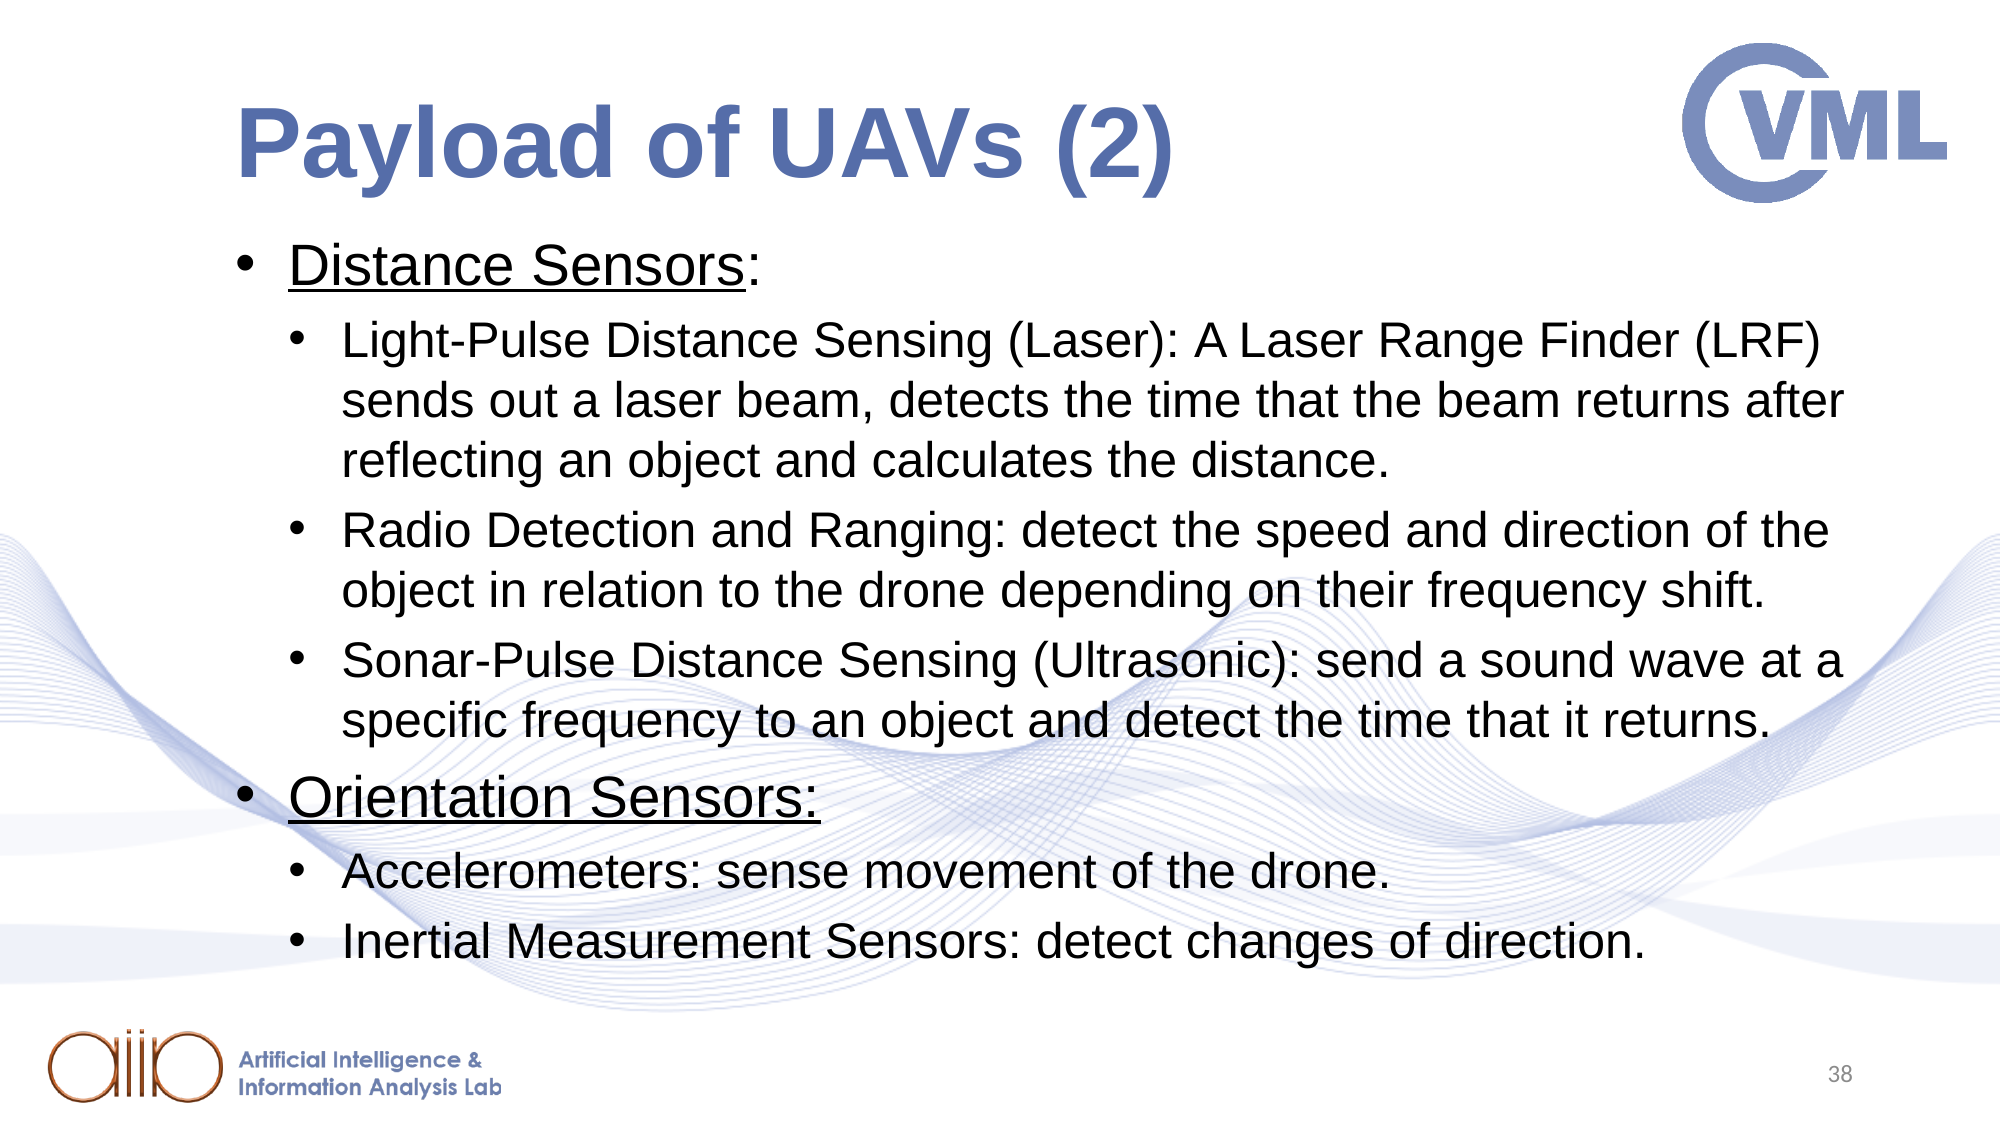

# Payload of UAVs (2)
Distance Sensors:
Light-Pulse Distance Sensing (Laser): A Laser Range Finder (LRF) sends out a laser beam, detects the time that the beam returns after reflecting an object and calculates the distance.
Radio Detection and Ranging: detect the speed and direction of the object in relation to the drone depending on their frequency shift.
Sonar-Pulse Distance Sensing (Ultrasonic): send a sound wave at a specific frequency to an object and detect the time that it returns.
Orientation Sensors:
Accelerometers: sense movement of the drone.
Inertial Measurement Sensors: detect changes of direction.

38